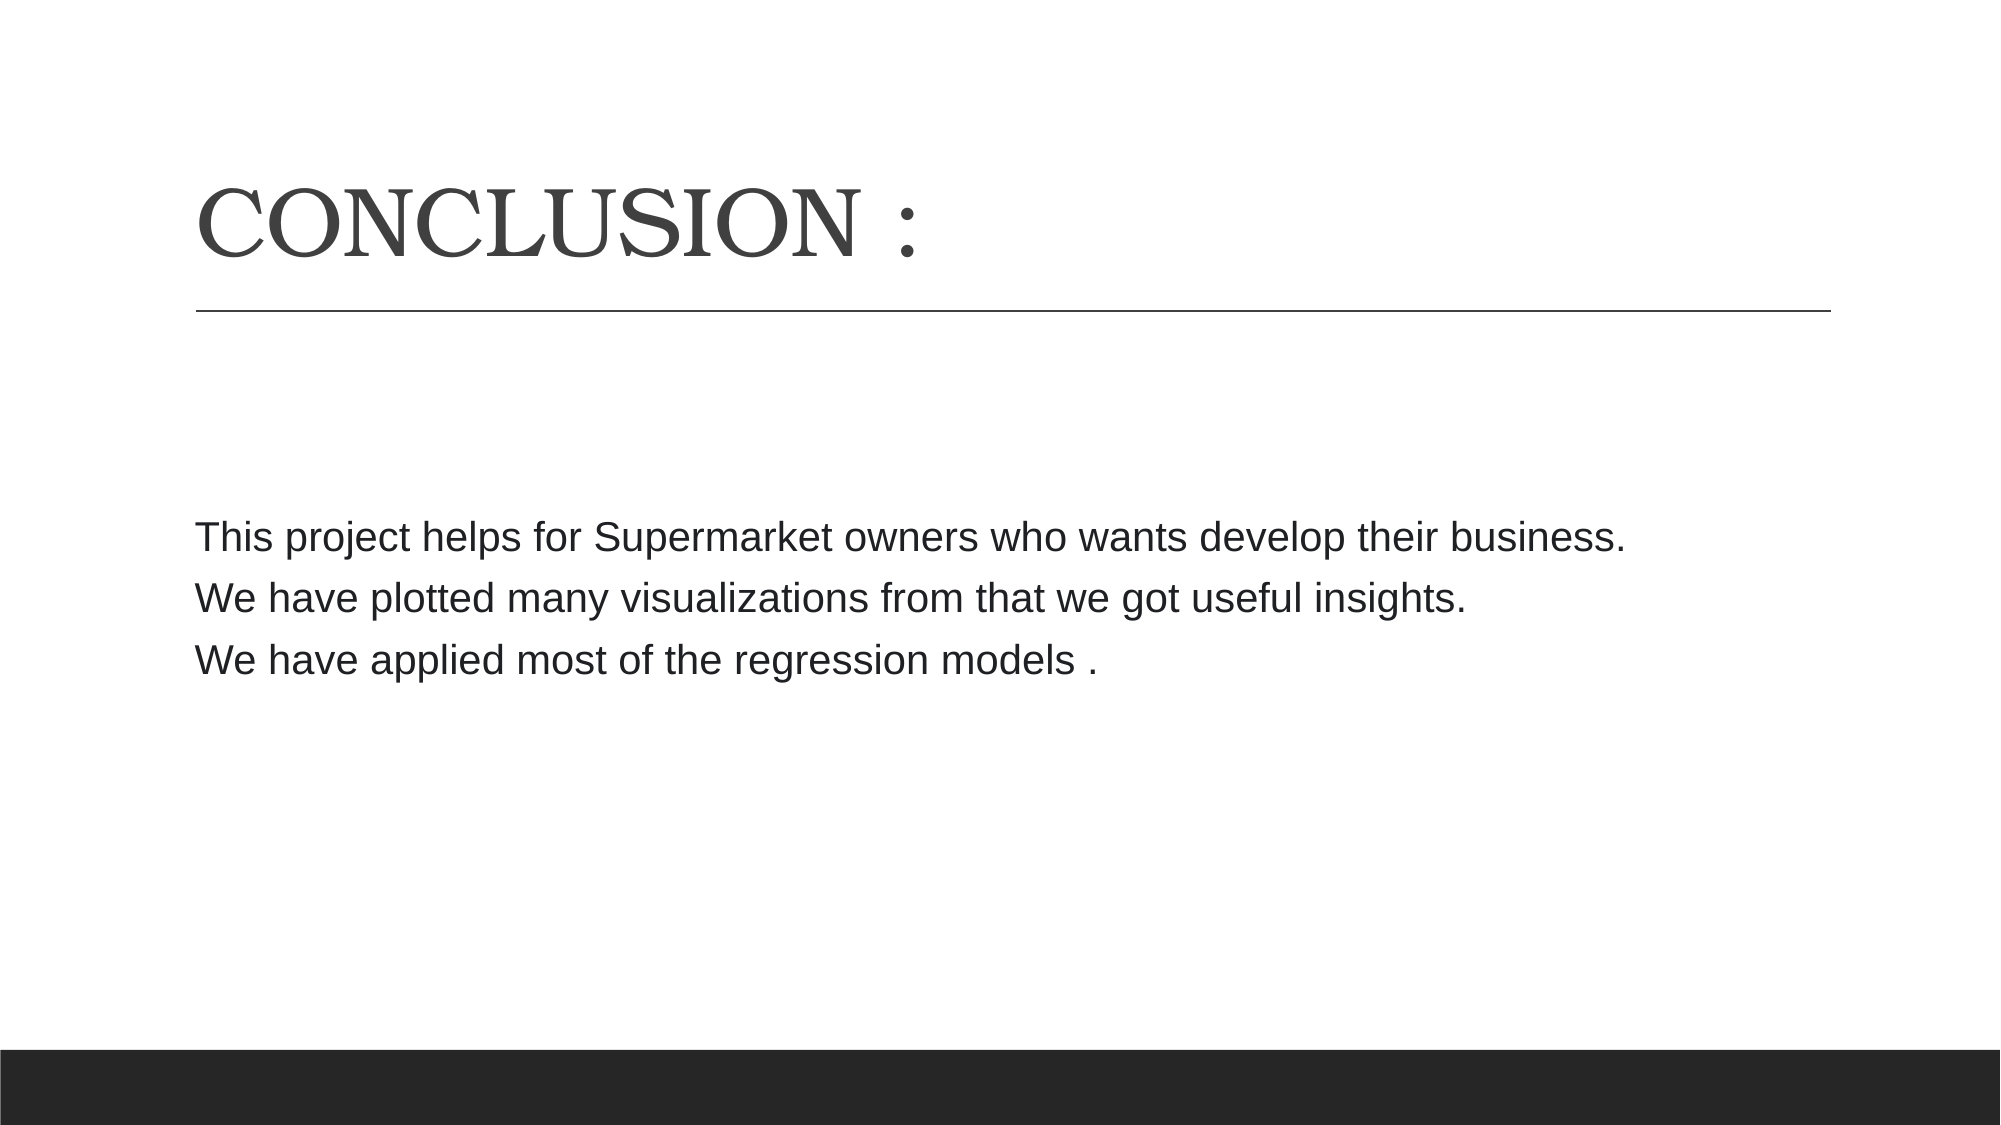

# CONCLUSION :
This project helps for Supermarket owners who wants develop their business.
We have plotted many visualizations from that we got useful insights.
We have applied most of the regression models .